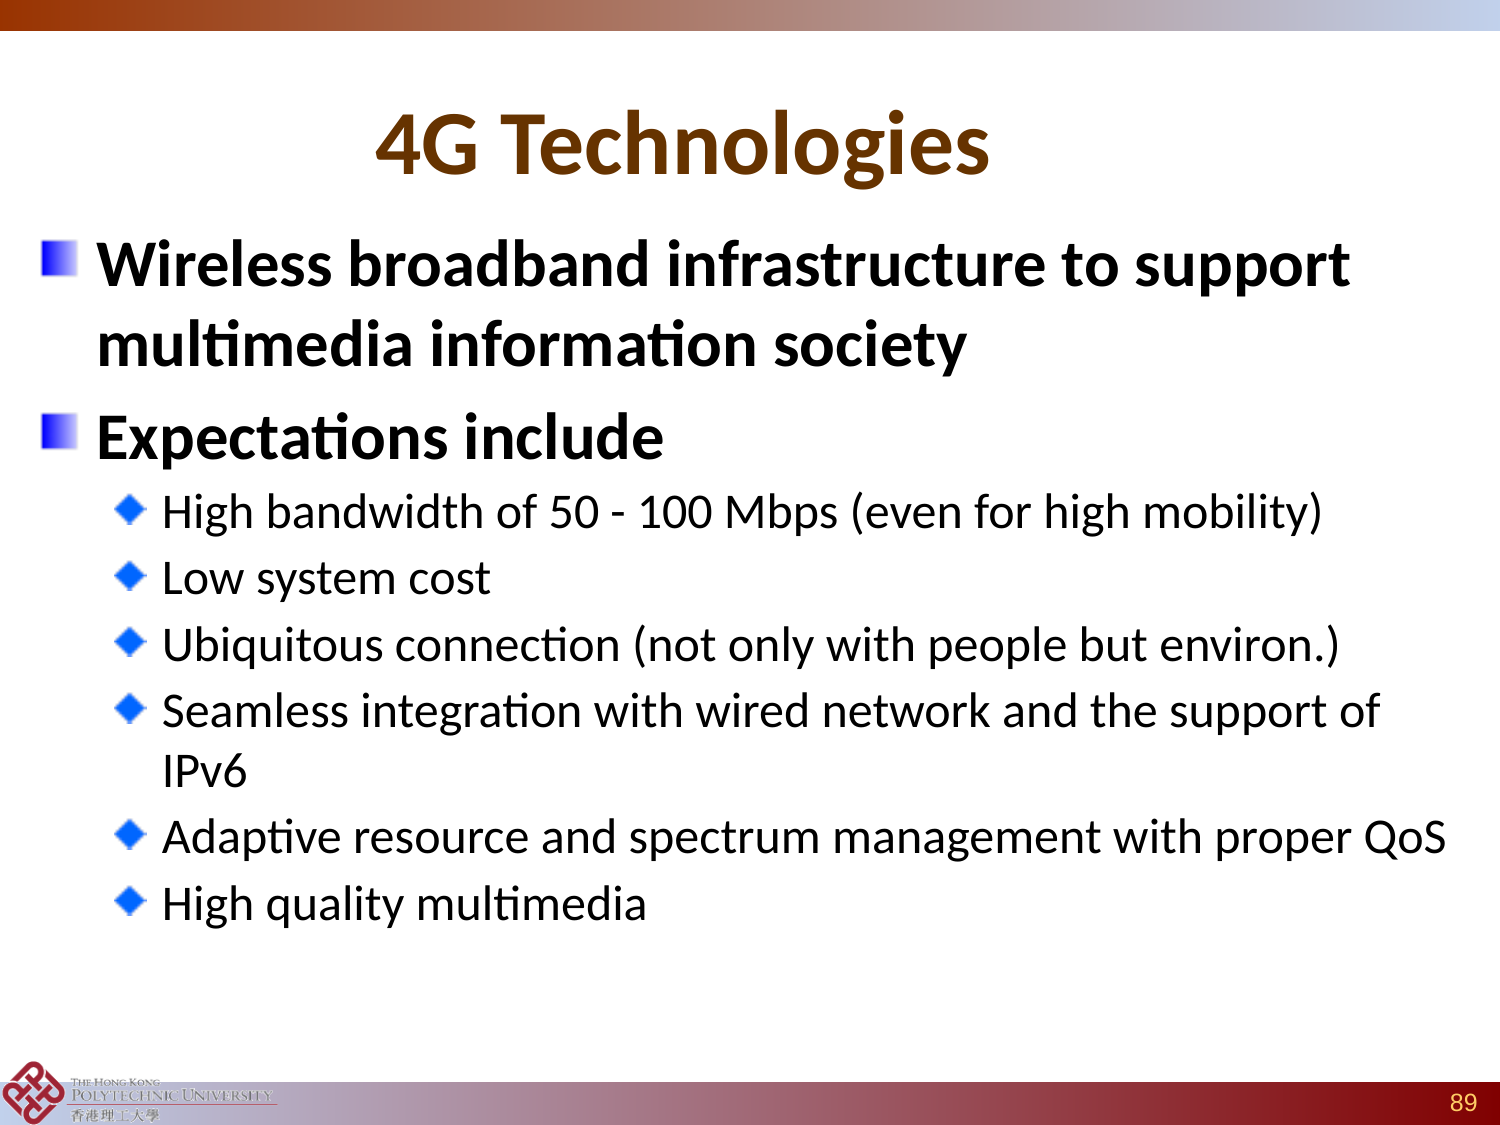

# 4G Technologies
Wireless broadband infrastructure to support multimedia information society
Expectations include
High bandwidth of 50 - 100 Mbps (even for high mobility)
Low system cost
Ubiquitous connection (not only with people but environ.)
Seamless integration with wired network and the support of IPv6
Adaptive resource and spectrum management with proper QoS
High quality multimedia